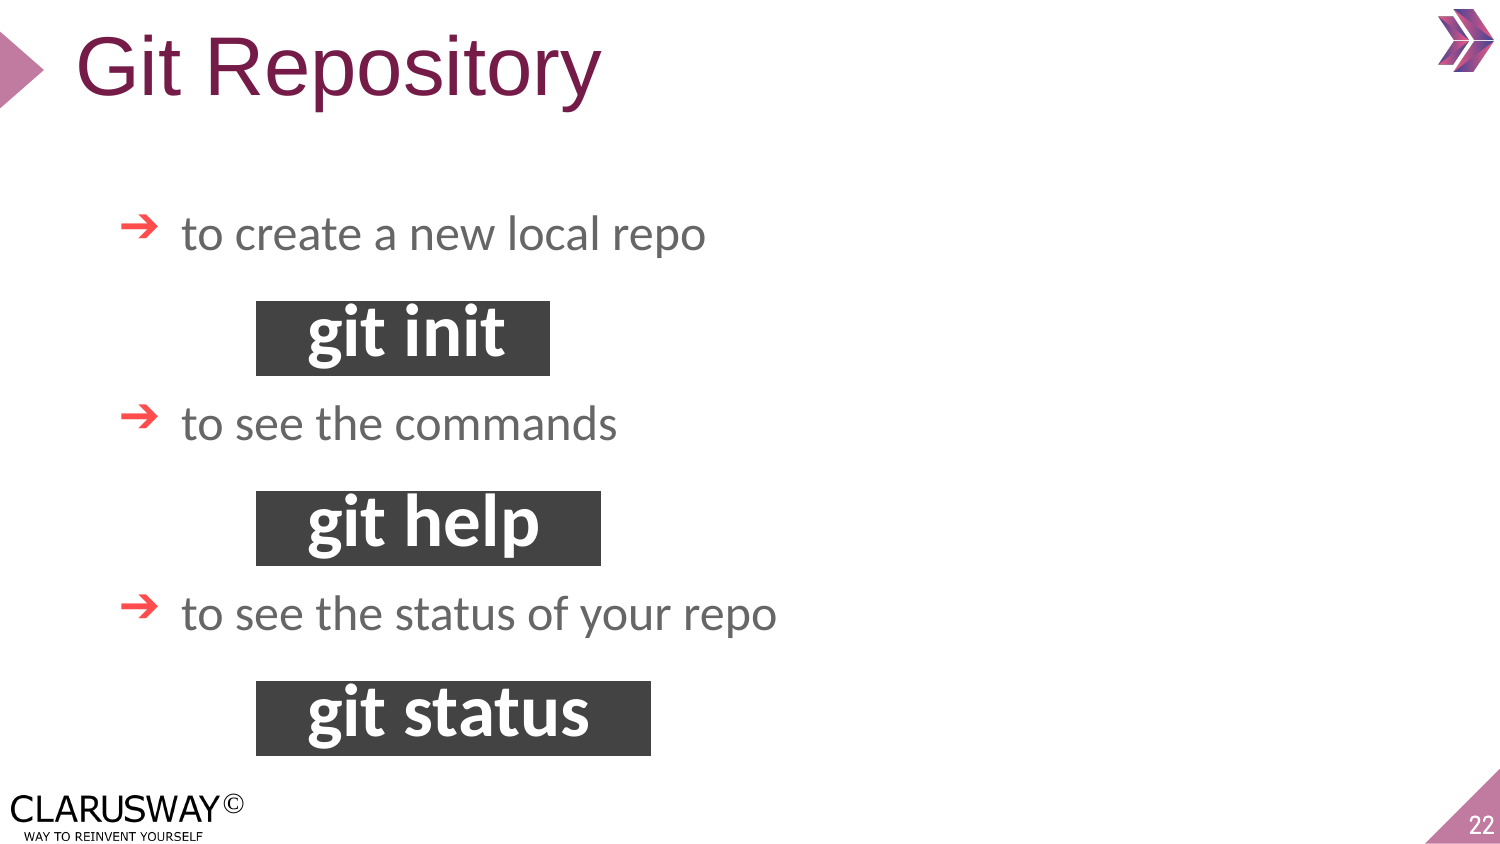

# Git Repository

to create a new local repo
   git init t
to see the commands
   git helpt
to see the status of your repo
   git status t

22